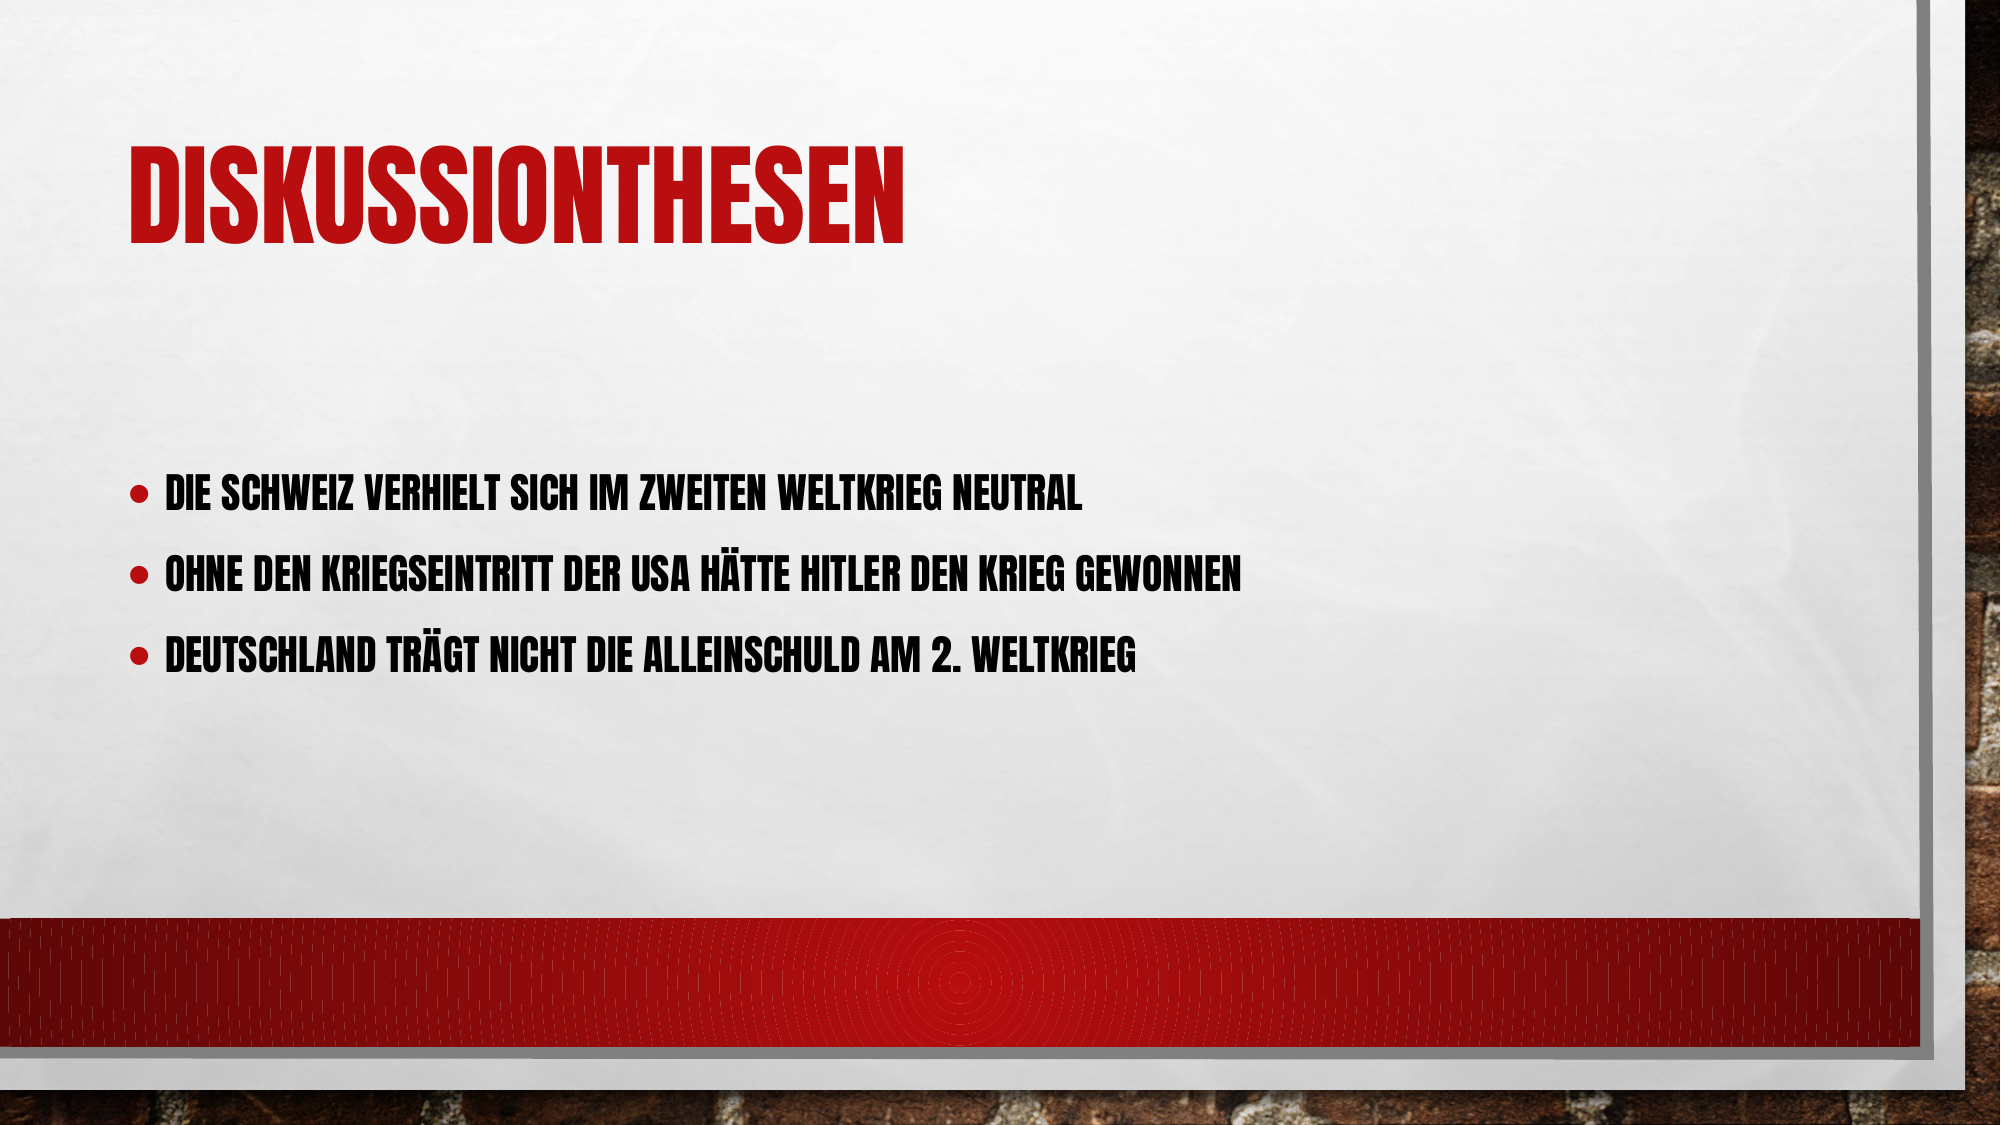

# DiskussionThesen
Die Schweiz verhielt sich im Zweiten Weltkrieg neutral
Ohne den Kriegseintritt der USA hätte Hitler den Krieg gewonnen
Deutschland trägt nicht die Alleinschuld am 2. Weltkrieg